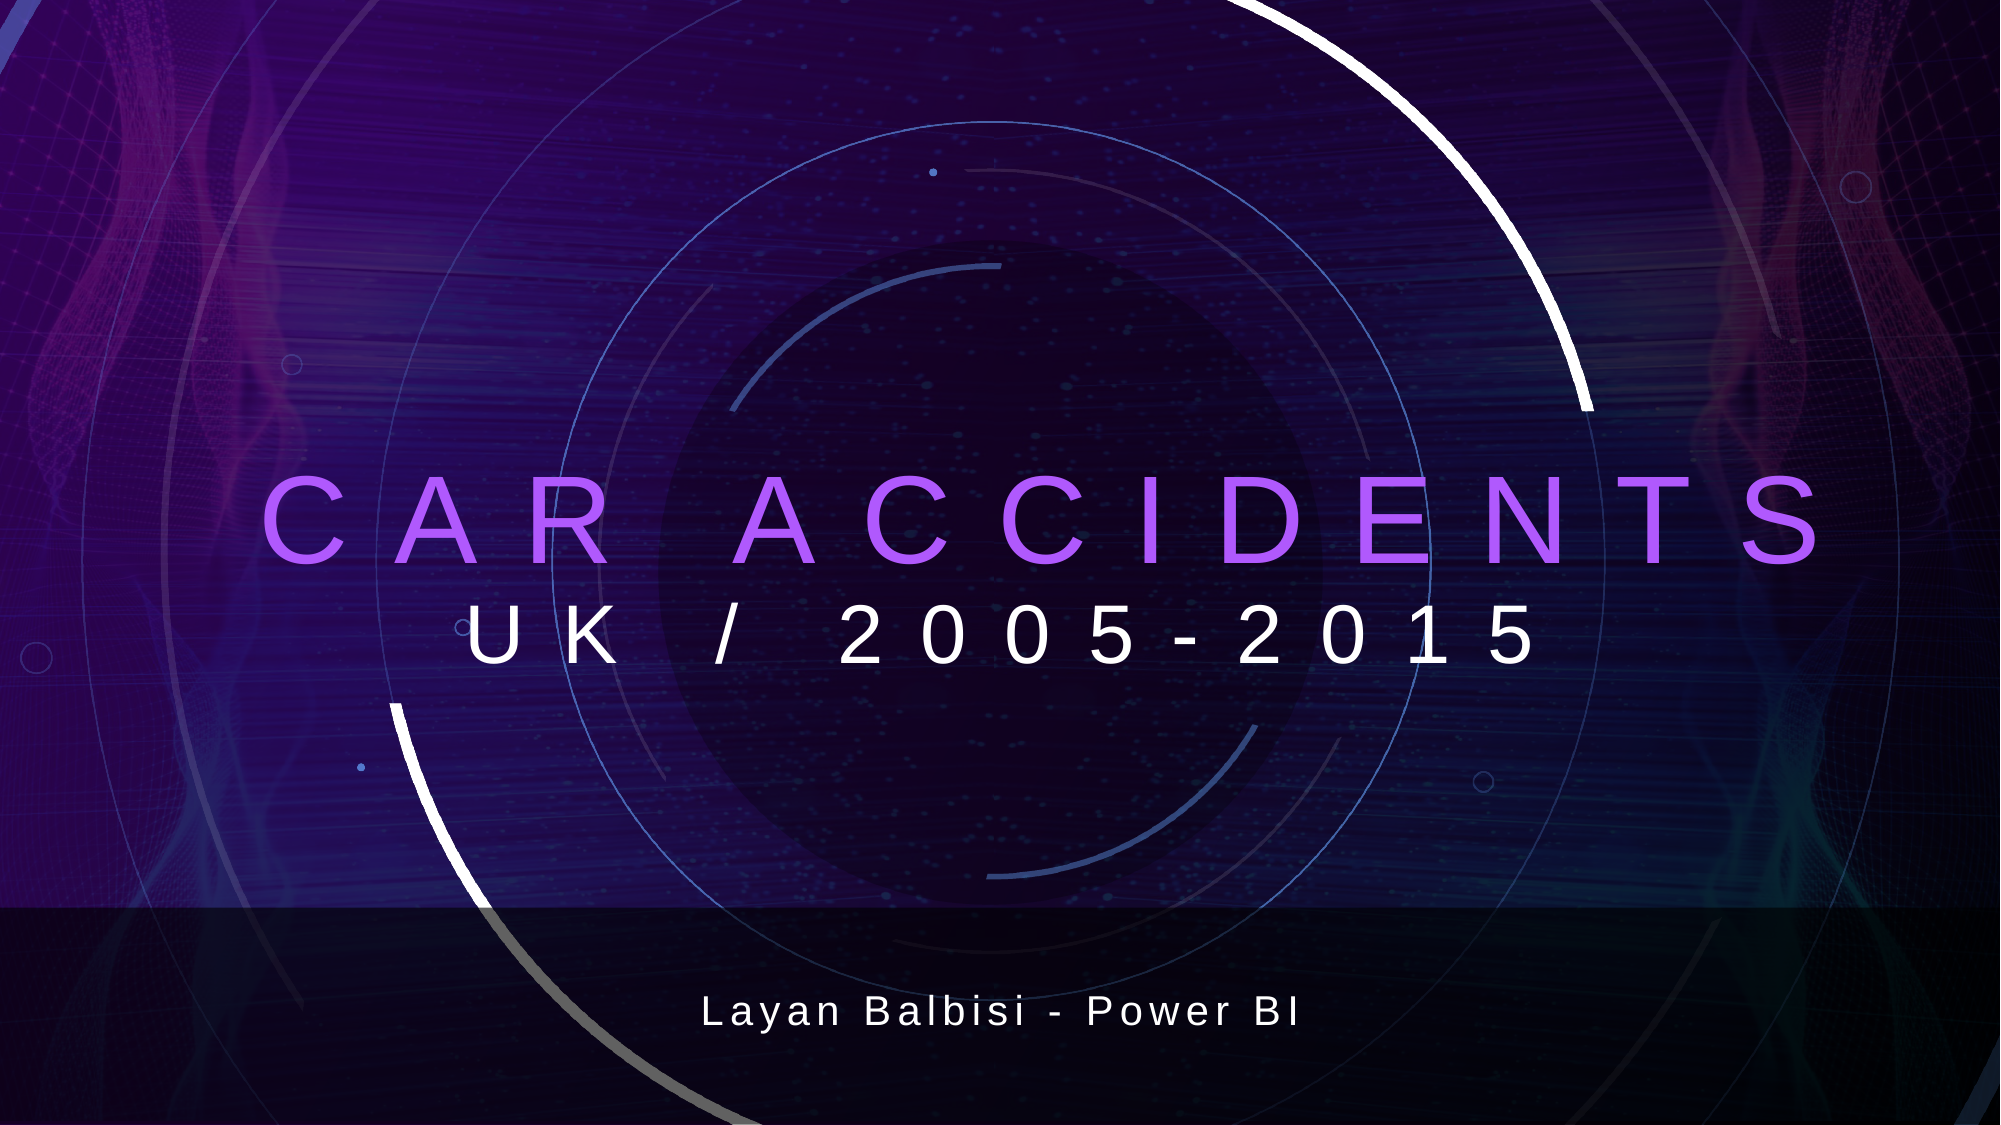

# CAR ACCIDENTS
UK / 2005-2015
Layan Balbisi - Power BI